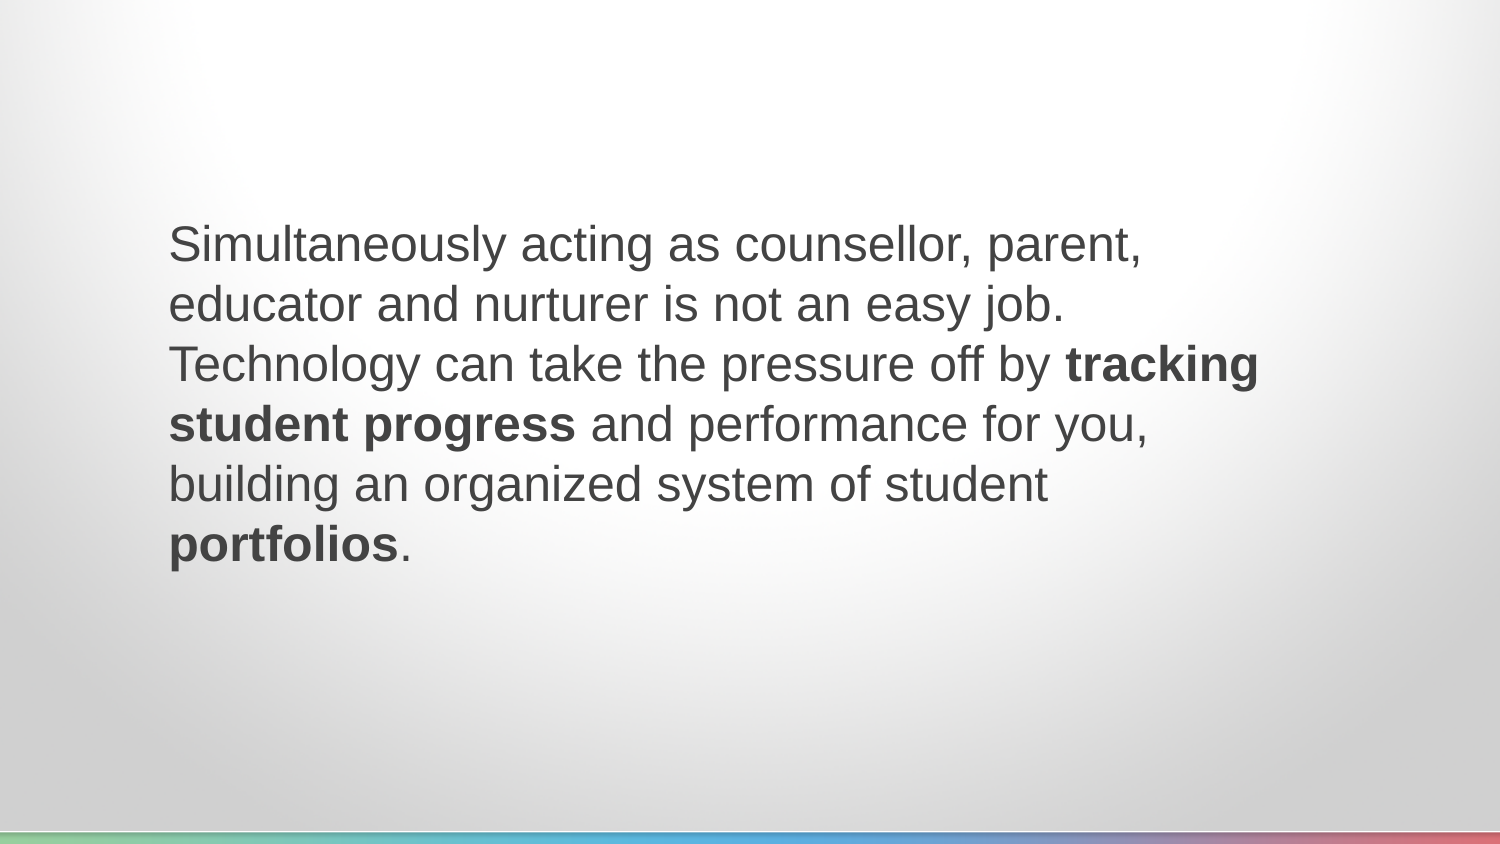

Simultaneously acting as counsellor, parent, educator and nurturer is not an easy job. Technology can take the pressure off by tracking student progress and performance for you, building an organized system of student portfolios.